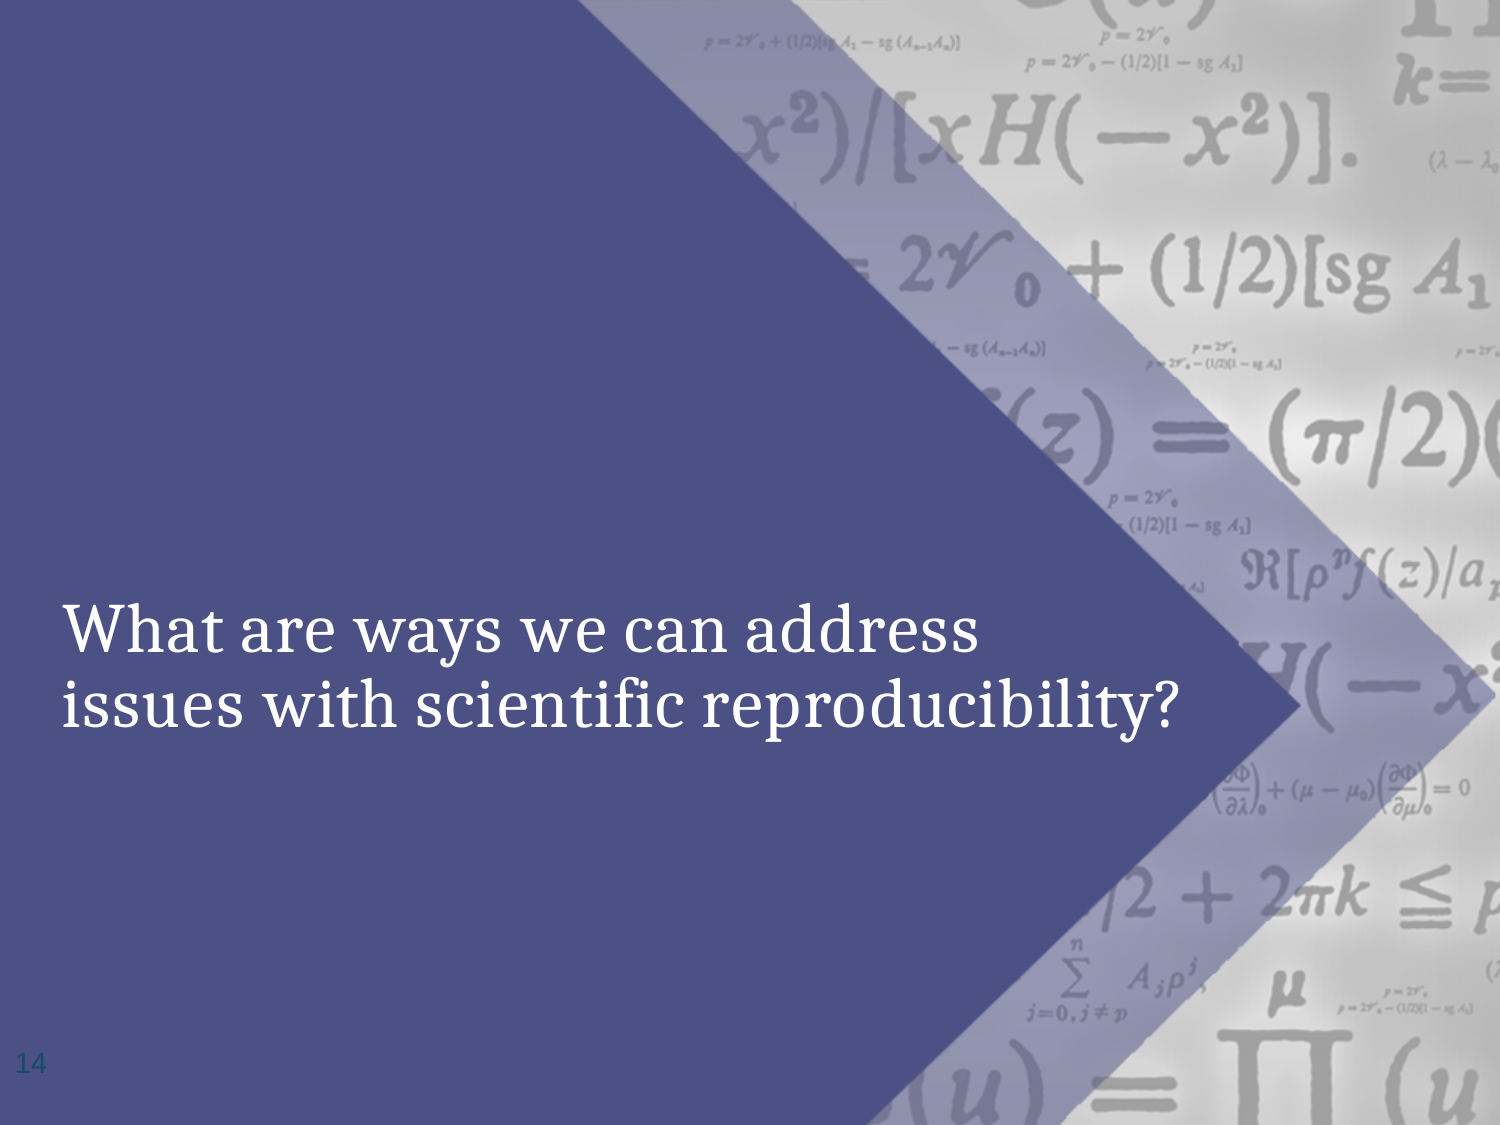

# What are ways we can address issues with scientific reproducibility?
14